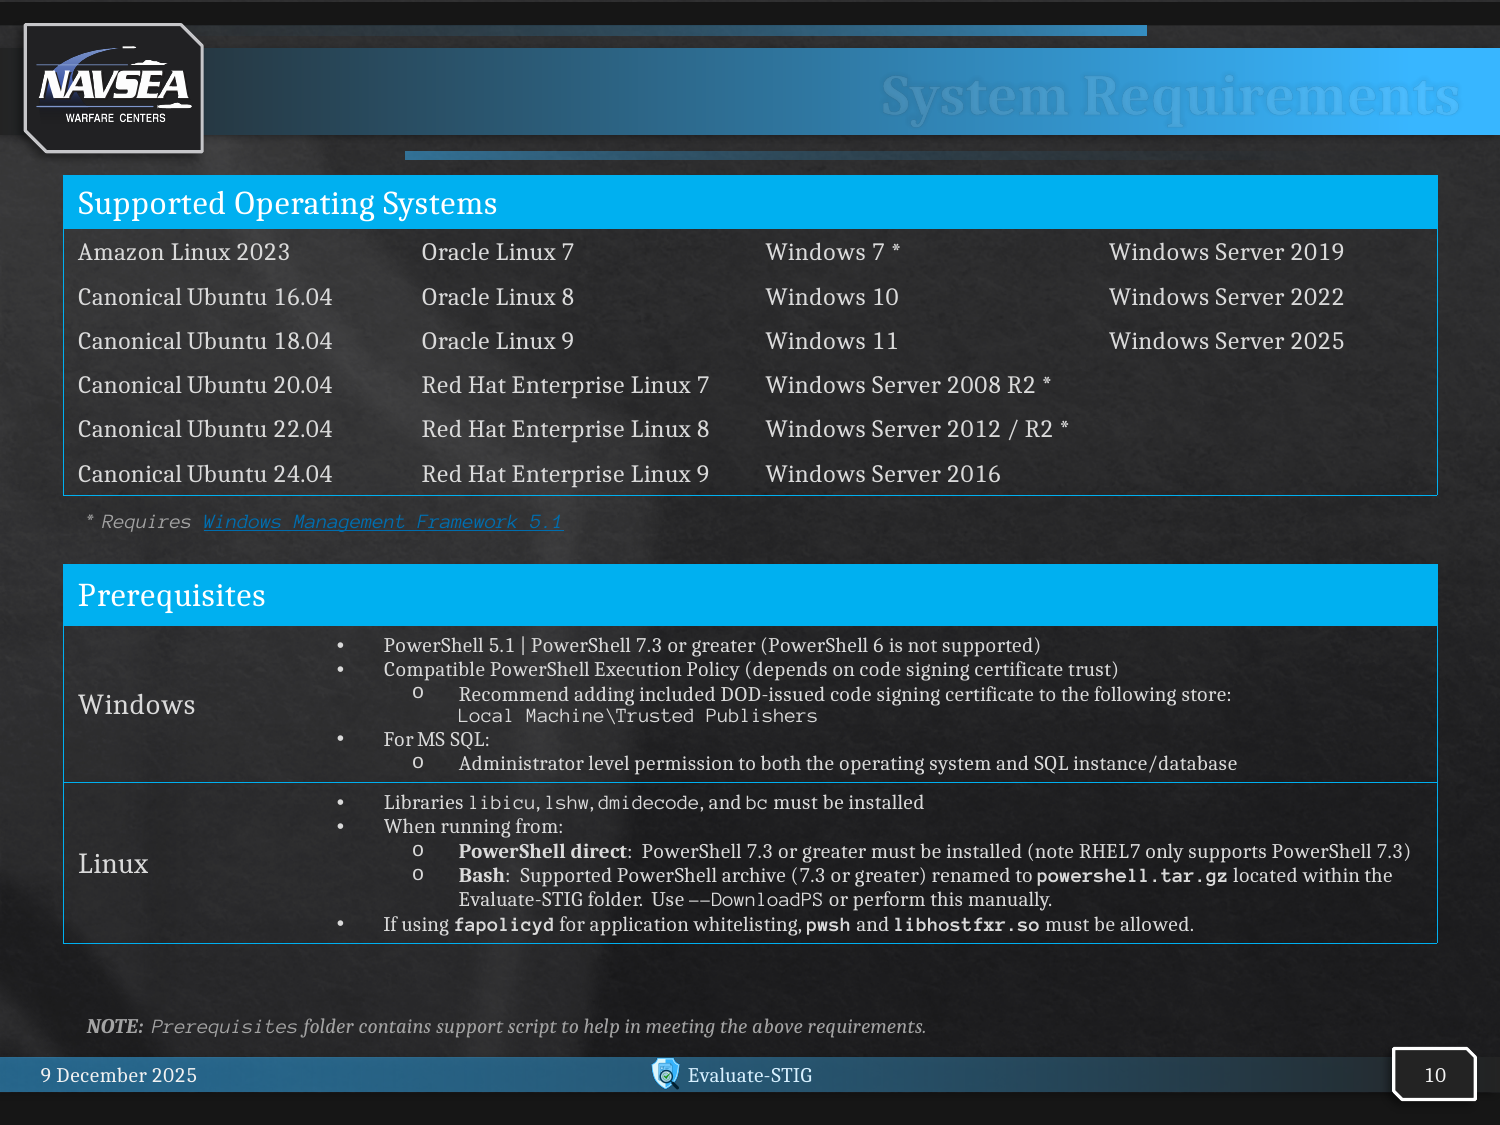

# System Requirements
| Supported Operating Systems |  |  |  |
| --- | --- | --- | --- |
| Amazon Linux 2023 | Oracle Linux 7 | Windows 7 \* | Windows Server 2019 |
| Canonical Ubuntu 16.04 | Oracle Linux 8 | Windows 10 | Windows Server 2022 |
| Canonical Ubuntu 18.04 | Oracle Linux 9 | Windows 11 | Windows Server 2025 |
| Canonical Ubuntu 20.04 | Red Hat Enterprise Linux 7 | Windows Server 2008 R2 \* |  |
| Canonical Ubuntu 22.04 | Red Hat Enterprise Linux 8 | Windows Server 2012 / R2 \* |  |
| Canonical Ubuntu 24.04 | Red Hat Enterprise Linux 9 | Windows Server 2016 |  |
*  Requires Windows Management Framework 5.1
| Prerequisites |  |
| --- | --- |
| Windows | PowerShell 5.1 | PowerShell 7.3 or greater (PowerShell 6 is not supported) Compatible PowerShell Execution Policy (depends on code signing certificate trust) Recommend adding included DOD-issued code signing certificate to the following store: Local Machine\Trusted Publishers For MS SQL: Administrator level permission to both the operating system and SQL instance/database |
| Linux | Libraries libicu, lshw, dmidecode, and bc must be installed When running from: PowerShell direct: PowerShell 7.3 or greater must be installed (note RHEL7 only supports PowerShell 7.3) Bash: Supported PowerShell archive (7.3 or greater) renamed to powershell.tar.gz located within the Evaluate-STIG folder. Use --DownloadPS or perform this manually. If using fapolicyd for application whitelisting, pwsh and libhostfxr.so must be allowed. |
NOTE:  Prerequisites folder contains support script to help in meeting the above requirements.
10
9 December 2025